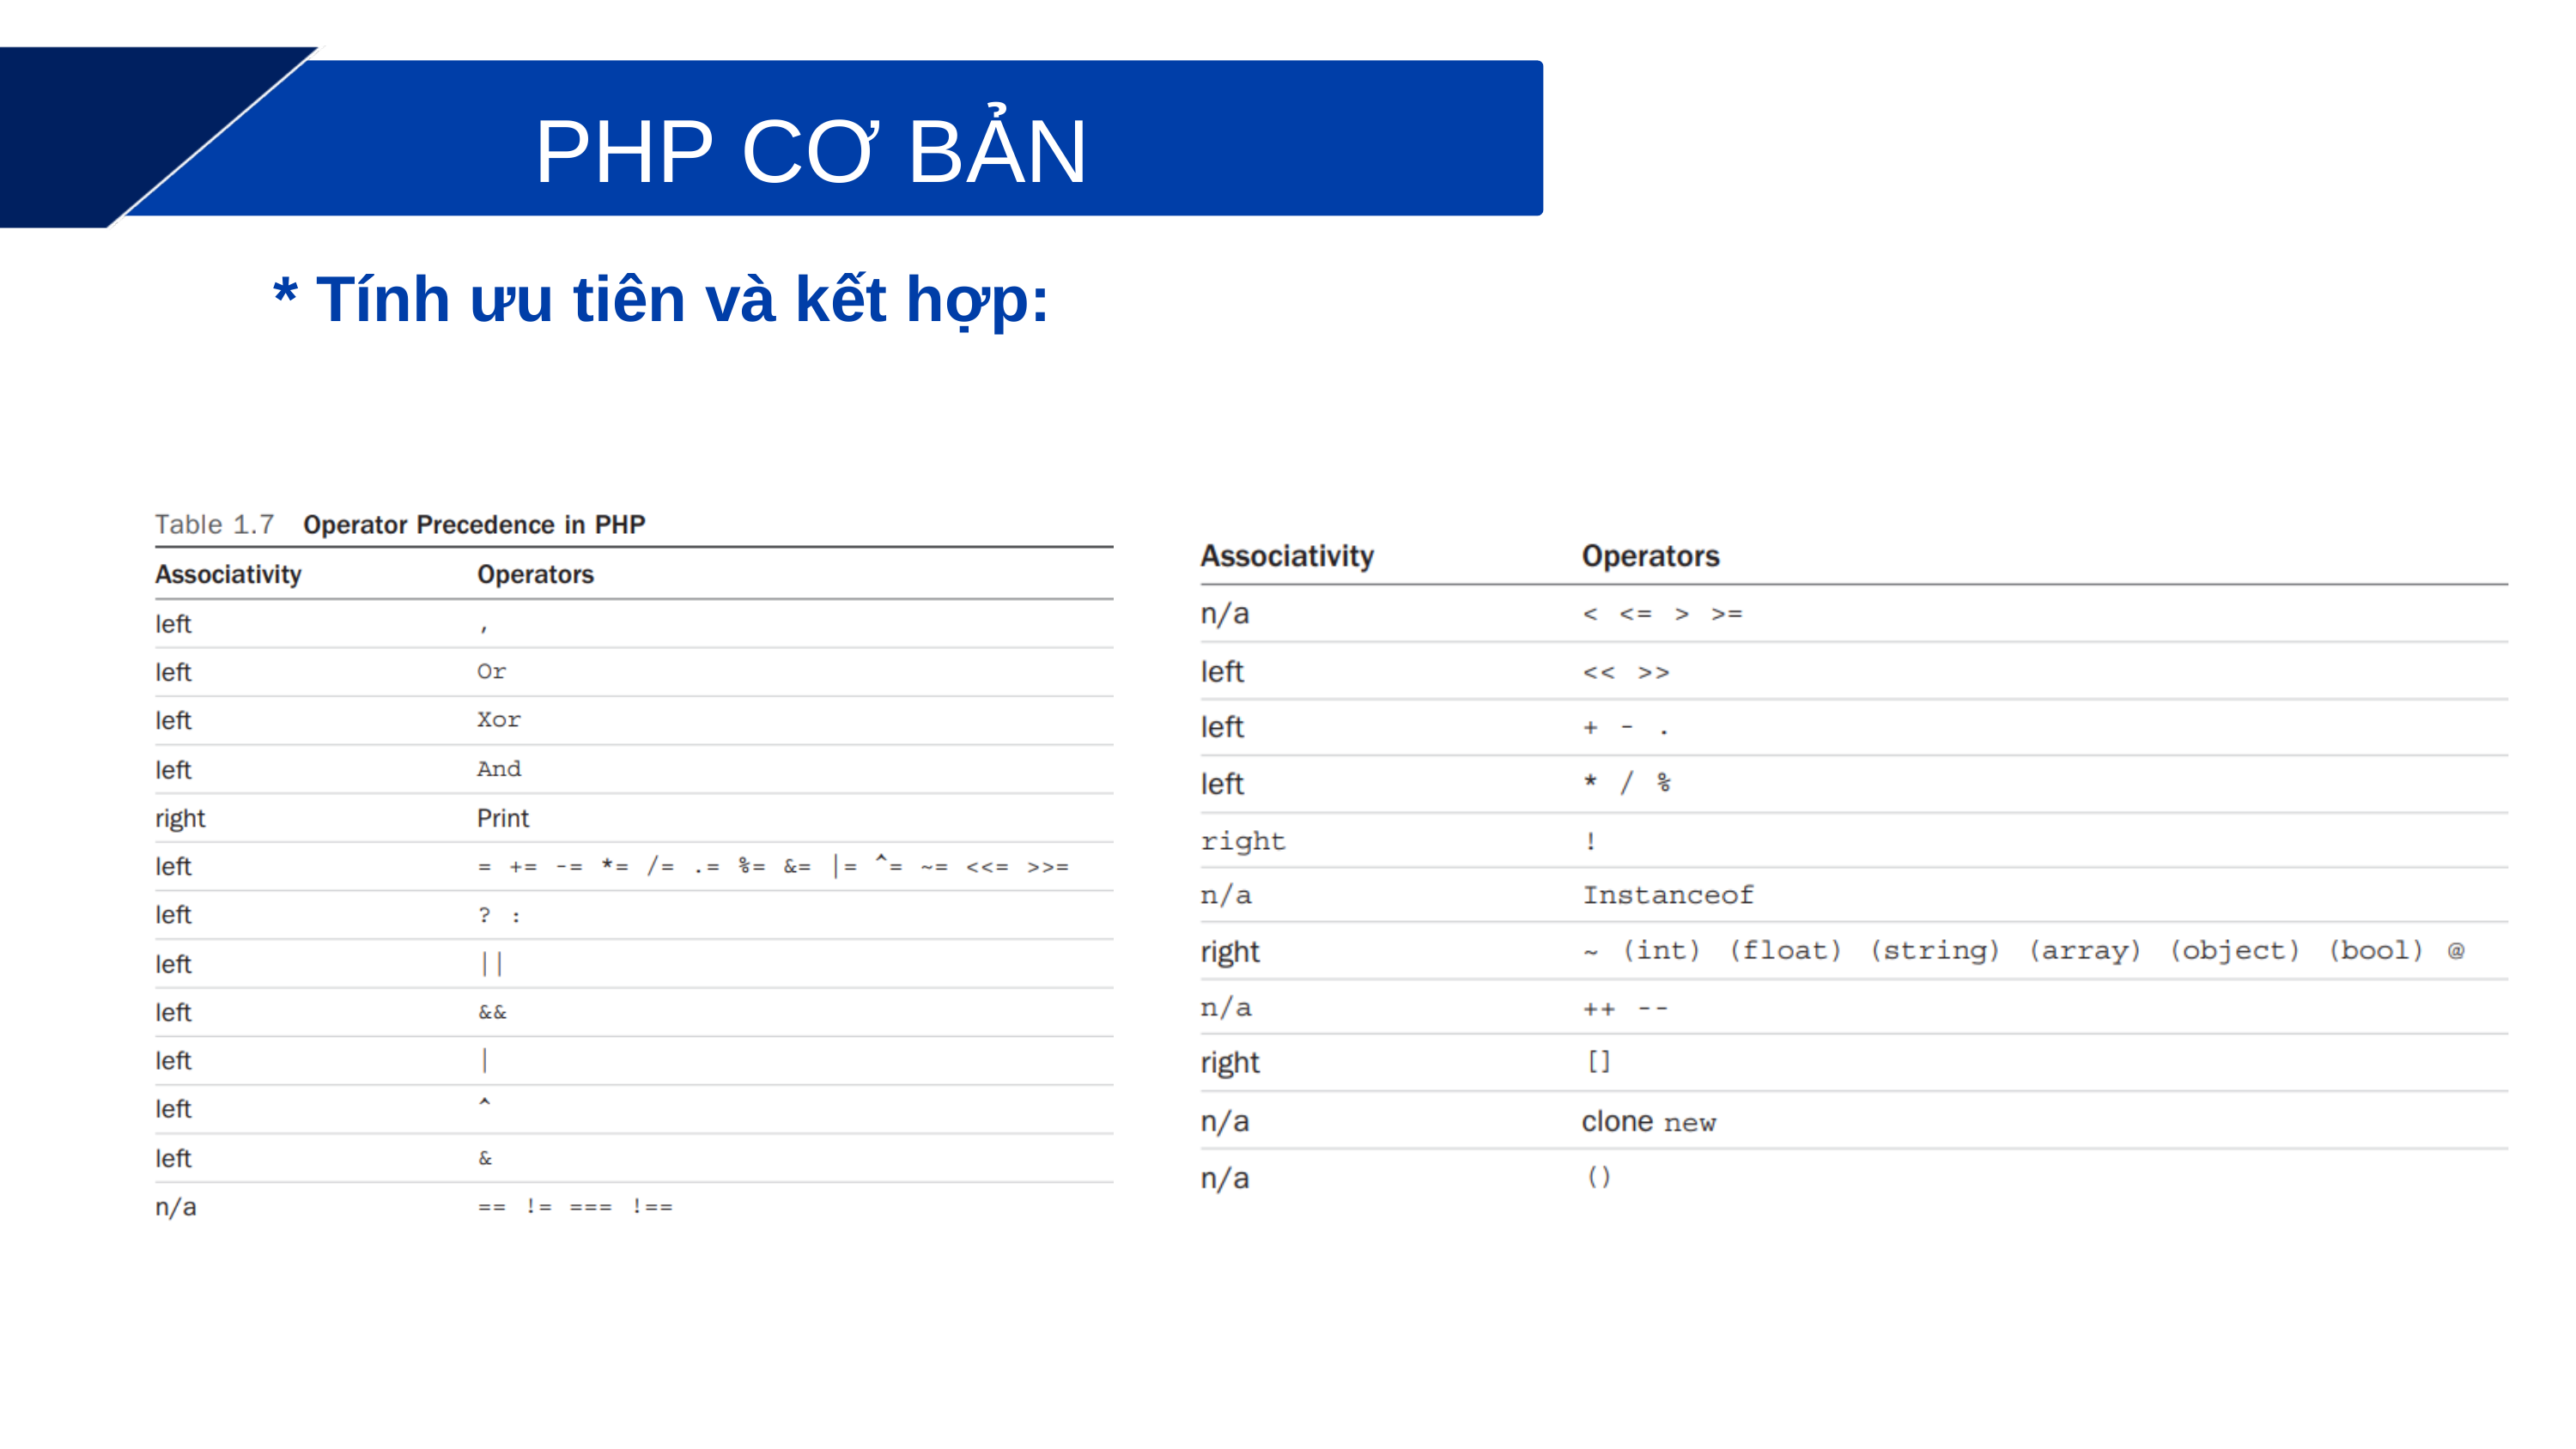

PHP CƠ BẢN

* Tính ưu tiên và kết hợp: